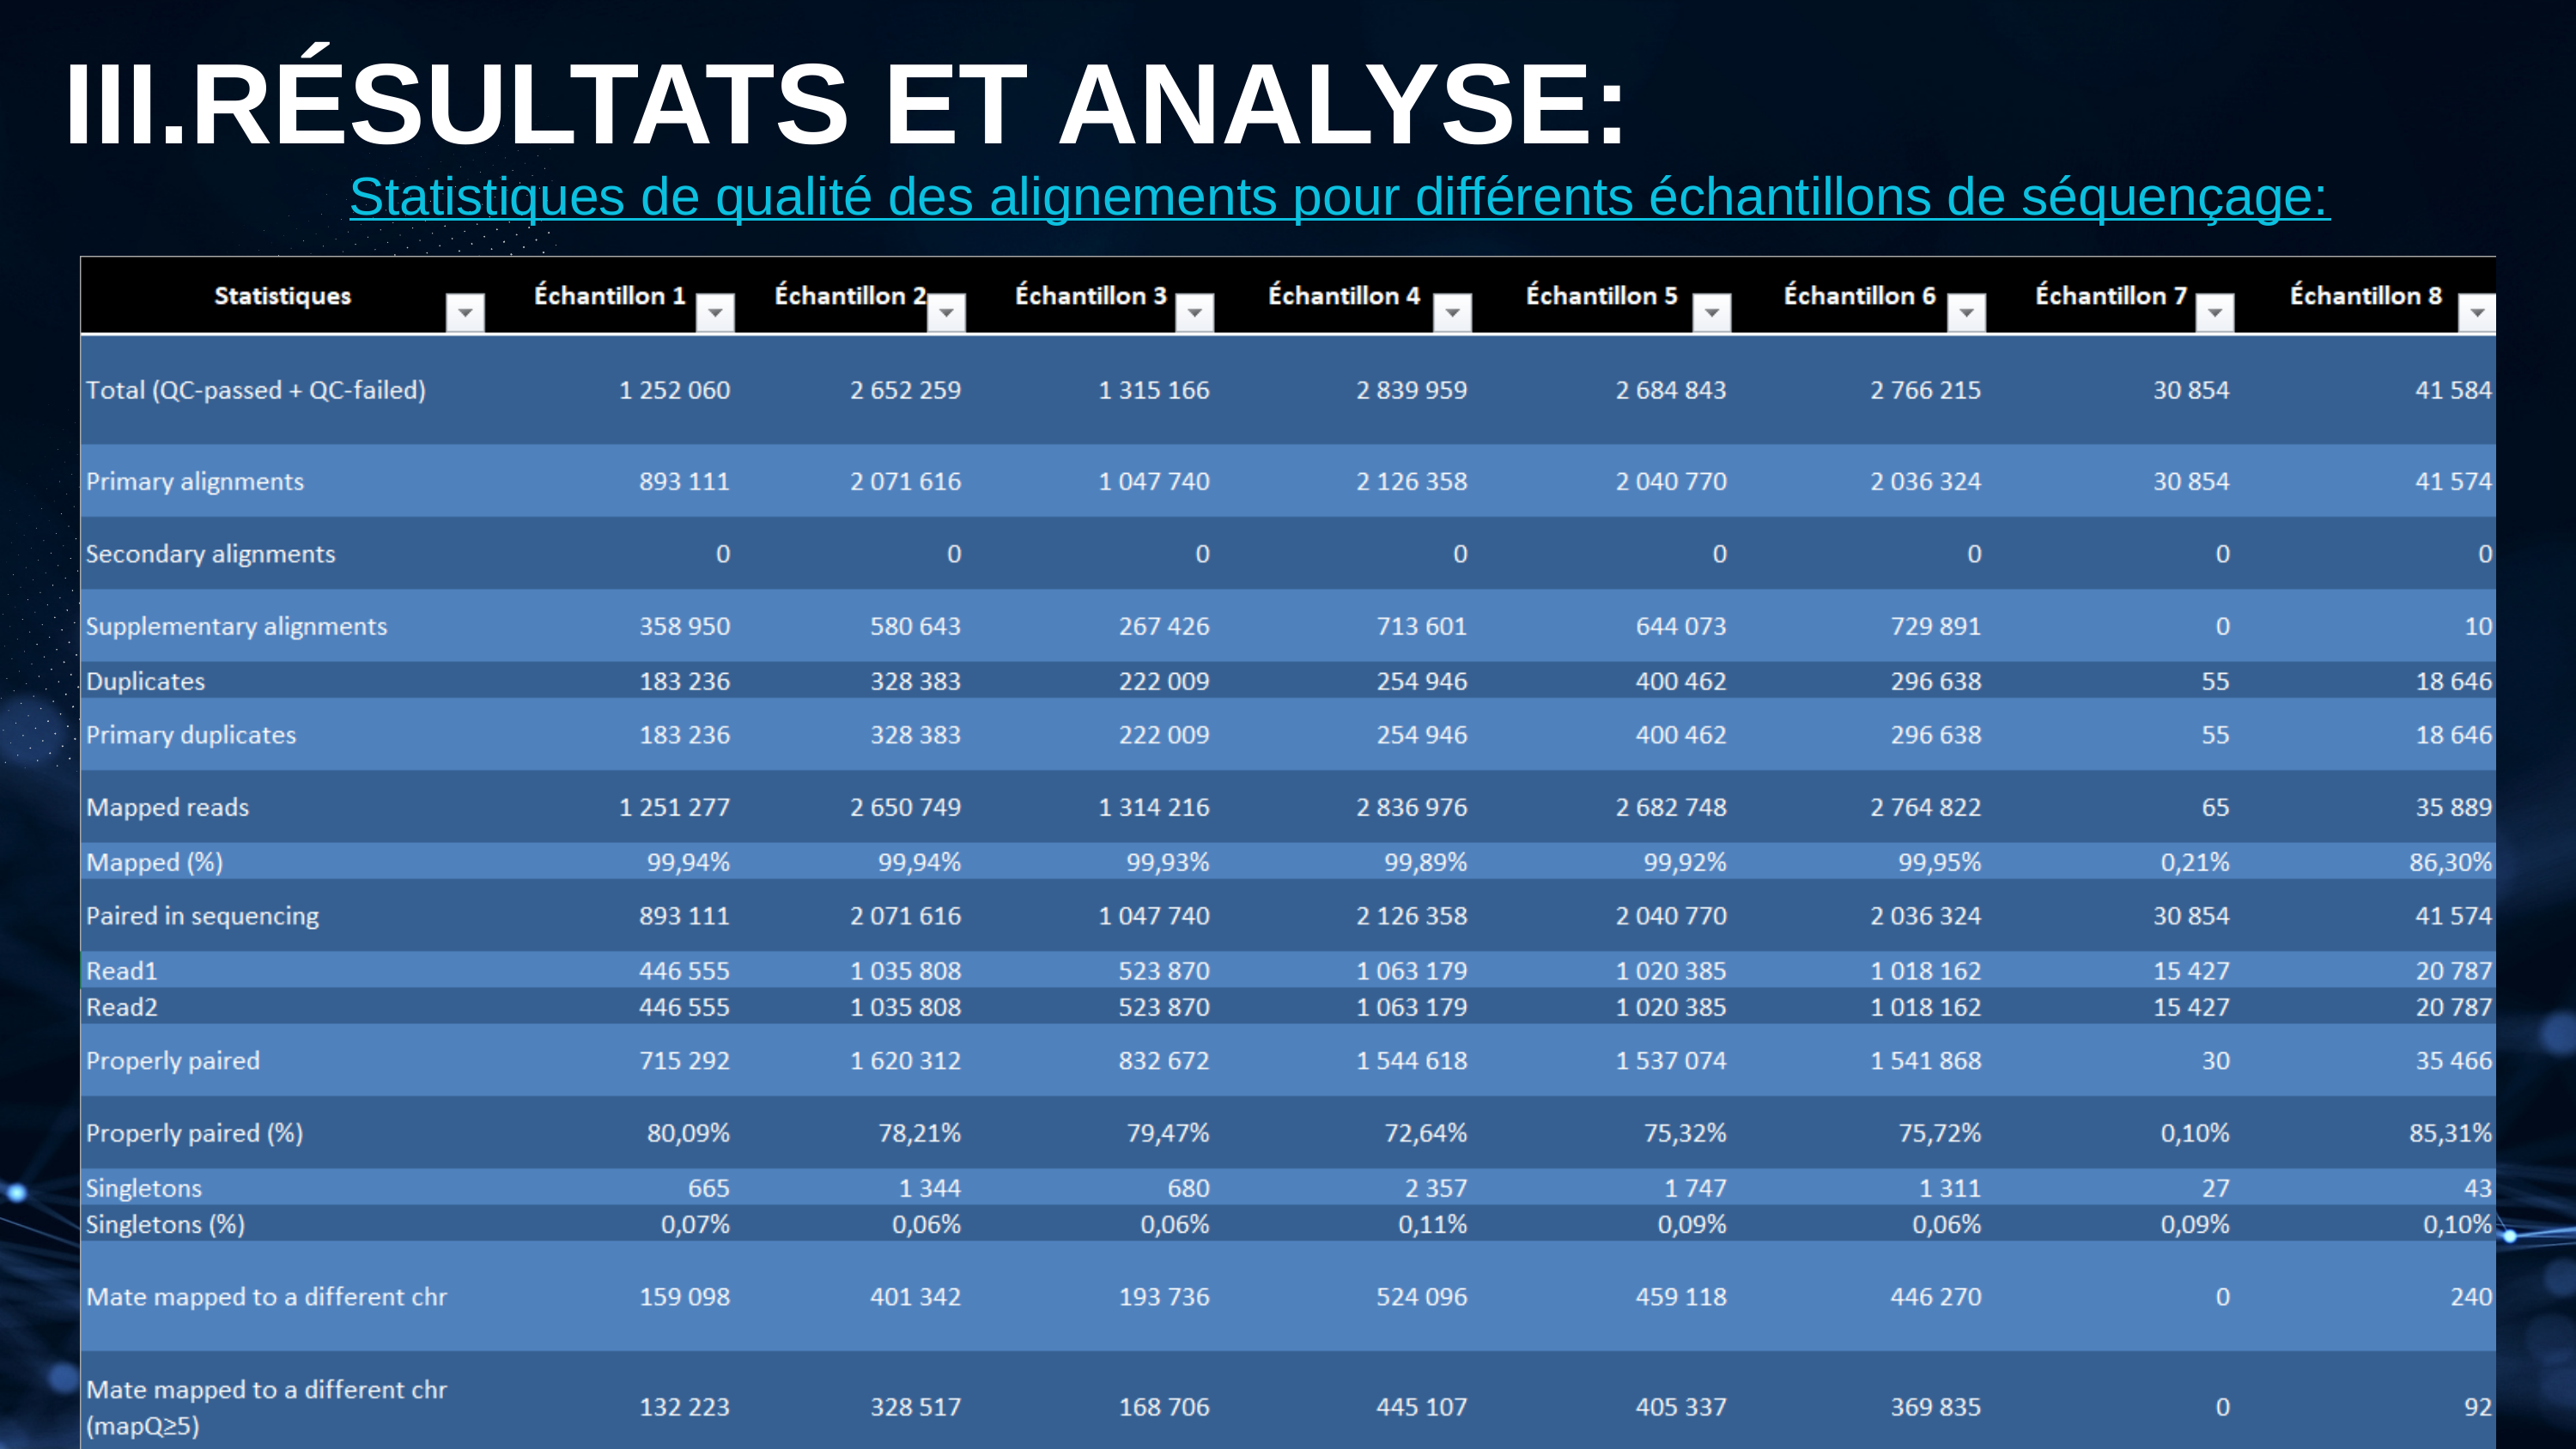

III.RÉSULTATS ET ANALYSE:

Statistiques de qualité des alignements pour différents échantillons de séquençage: